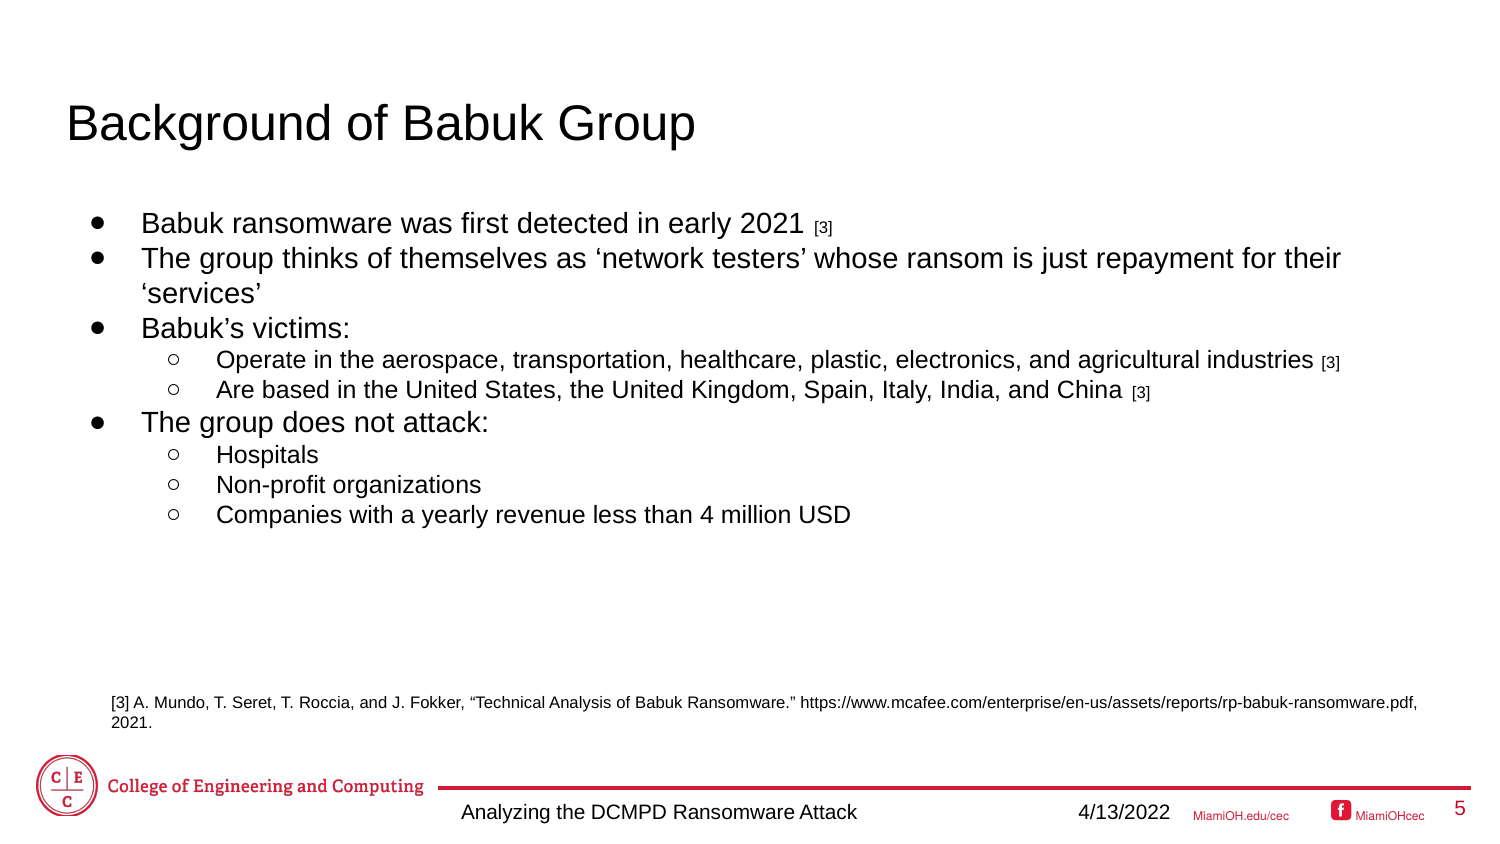

# Background of Babuk Group
Babuk ransomware was first detected in early 2021 [3]
The group thinks of themselves as ‘network testers’ whose ransom is just repayment for their ‘services’
Babuk’s victims:
Operate in the aerospace, transportation, healthcare, plastic, electronics, and agricultural industries [3]
Are based in the United States, the United Kingdom, Spain, Italy, India, and China [3]
The group does not attack:
Hospitals
Non-profit organizations
Companies with a yearly revenue less than 4 million USD
[3] A. Mundo, T. Seret, T. Roccia, and J. Fokker, “Technical Analysis of Babuk Ransomware.” https://www.mcafee.com/enterprise/en-us/assets/reports/rp-babuk-ransomware.pdf, 2021.
5